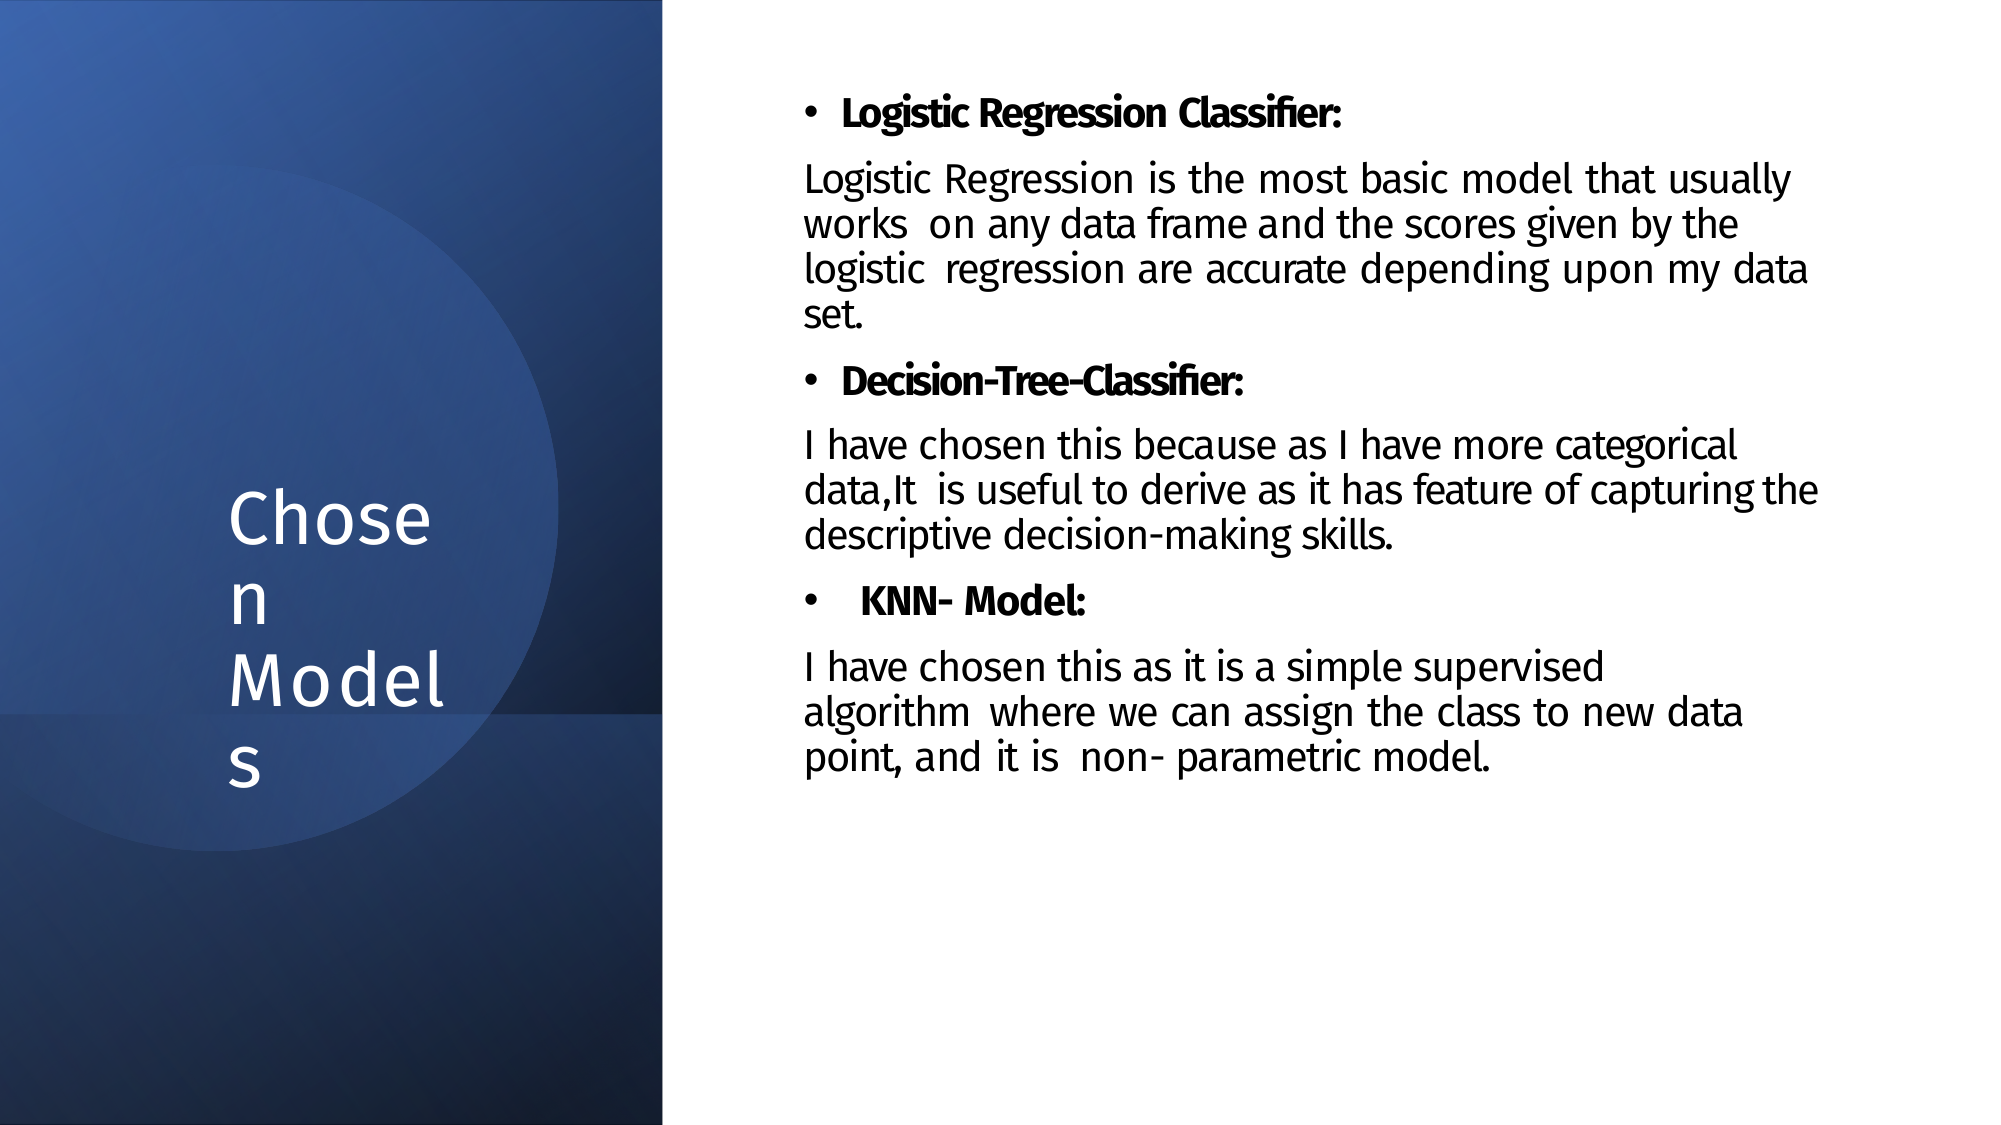

Logistic Regression Classifier:
Logistic Regression is the most basic model that usually works  on any data frame and the scores given by the logistic  regression are accurate depending upon my data set.
Decision-Tree-Classifier:
I have chosen this because as I have more categorical data,It  is useful to derive as it has feature of capturing the  descriptive decision-making skills.
KNN- Model:
I have chosen this as it is a simple supervised algorithm  where we can assign the class to new data point, and it is  non- parametric model.
Chosen  Models